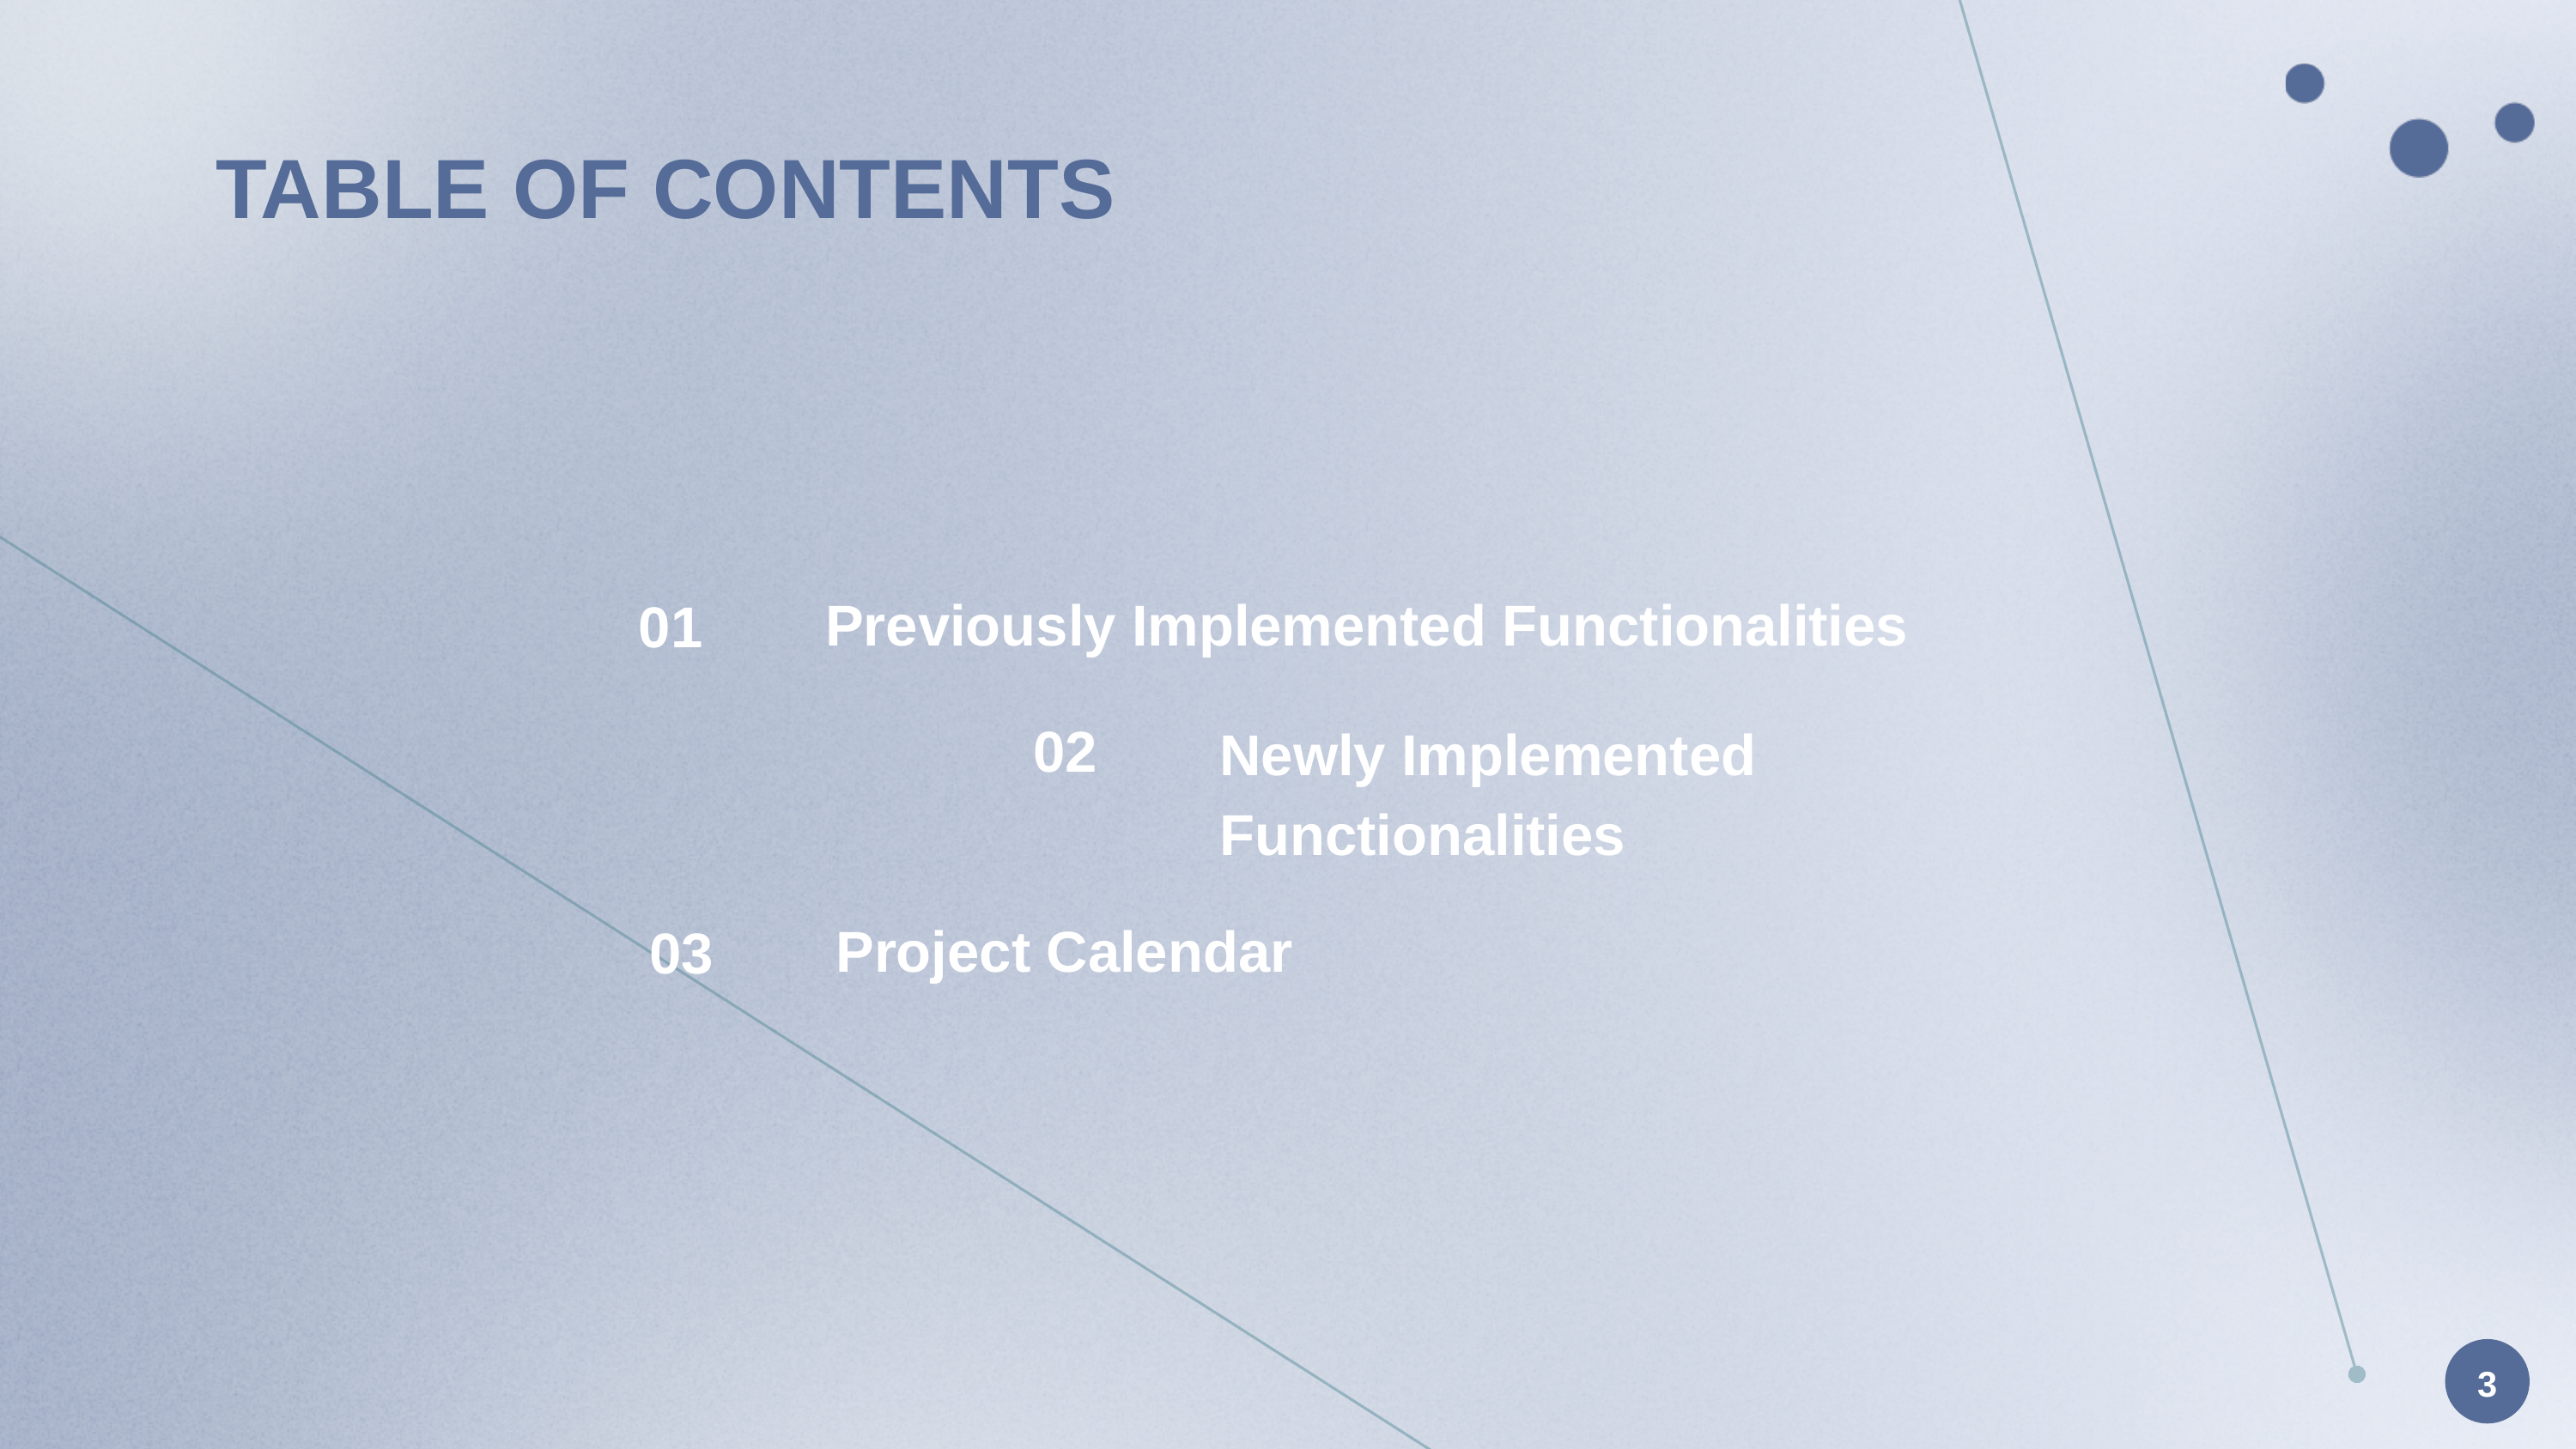

TABLE OF CONTENTS
Previously Implemented Functionalities
01
Newly Implemented Functionalities
02
Project Calendar
03

3